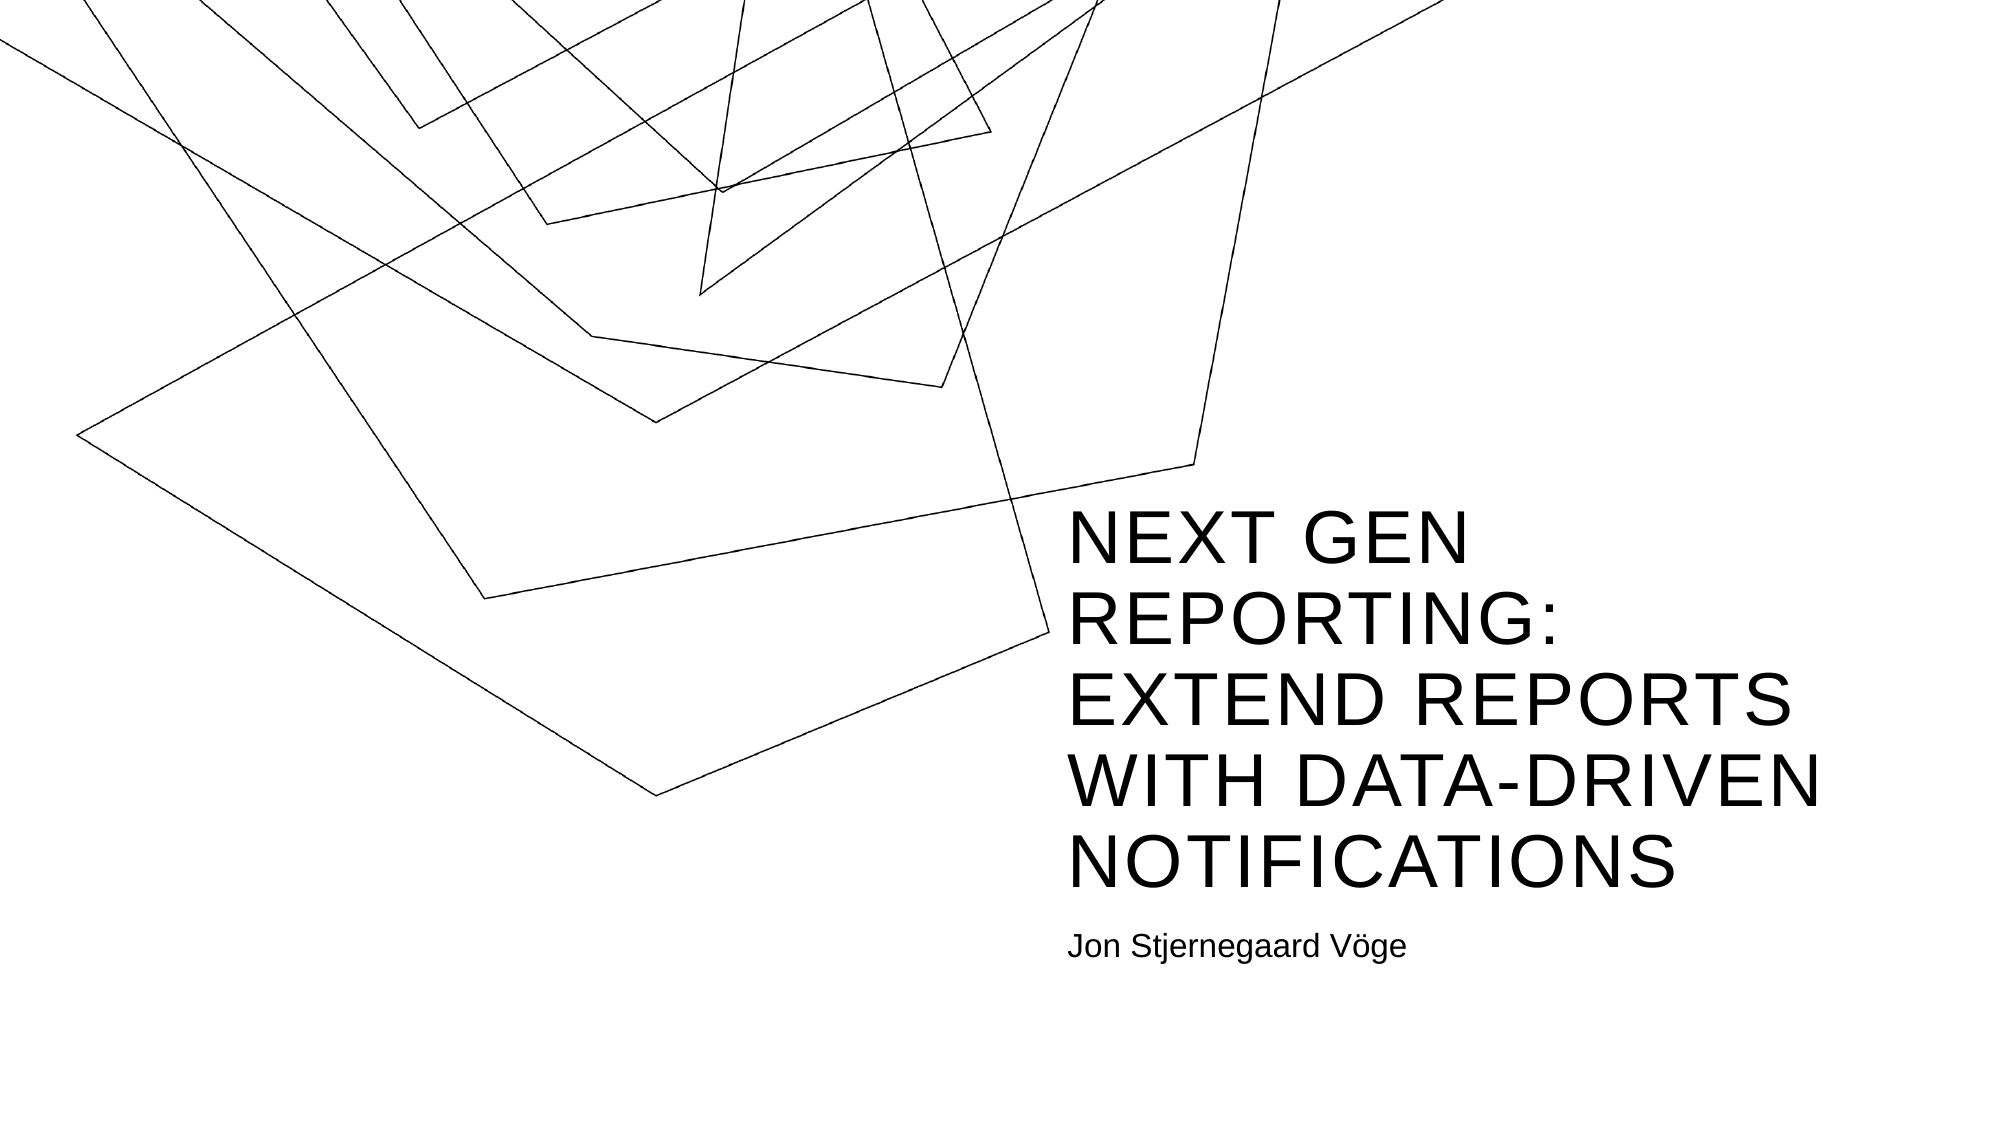

# NEXT GEN REPORTING: Extend Reports with Data-Driven Notifications
Jon Stjernegaard Vöge